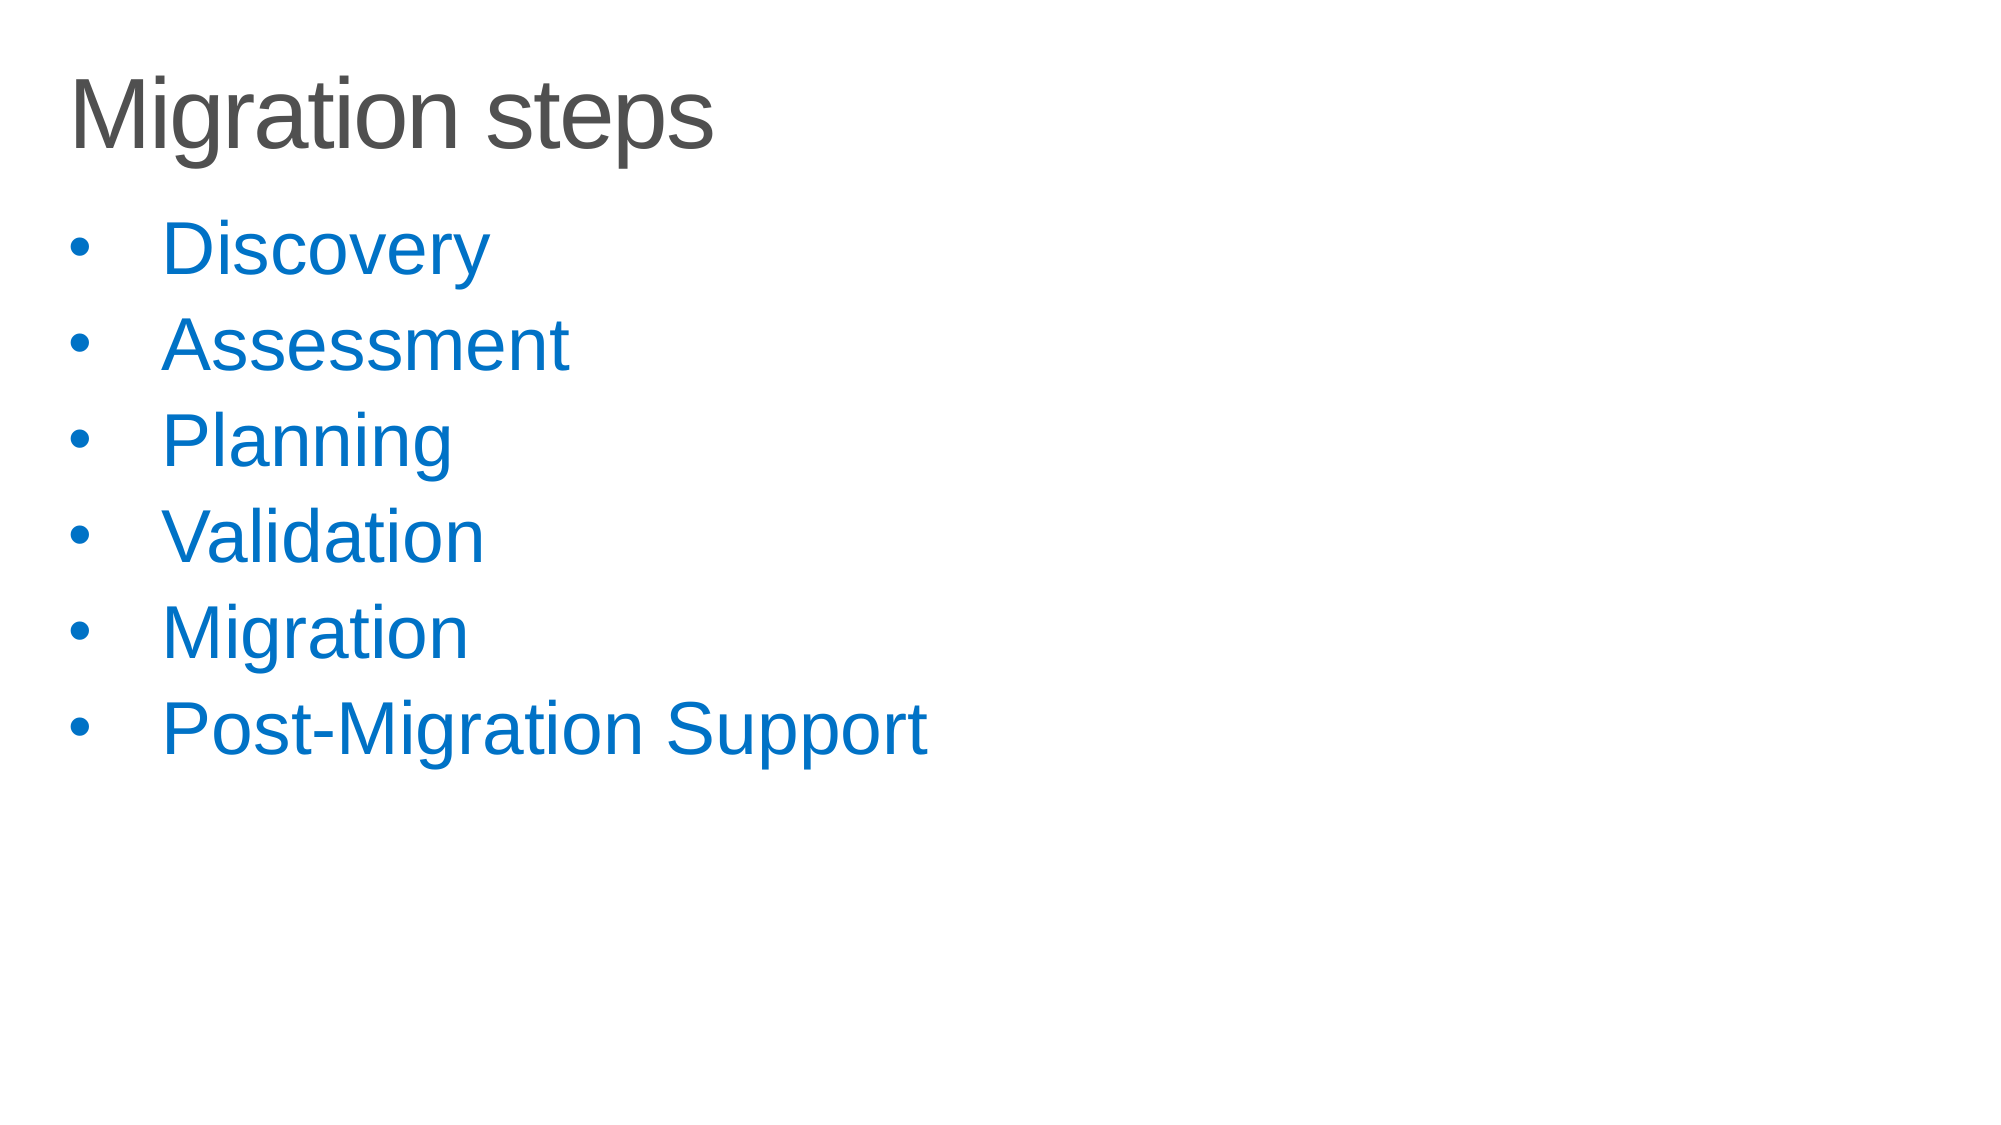

# Migration steps
Discovery
Assessment
Planning
Validation
Migration
Post-Migration Support